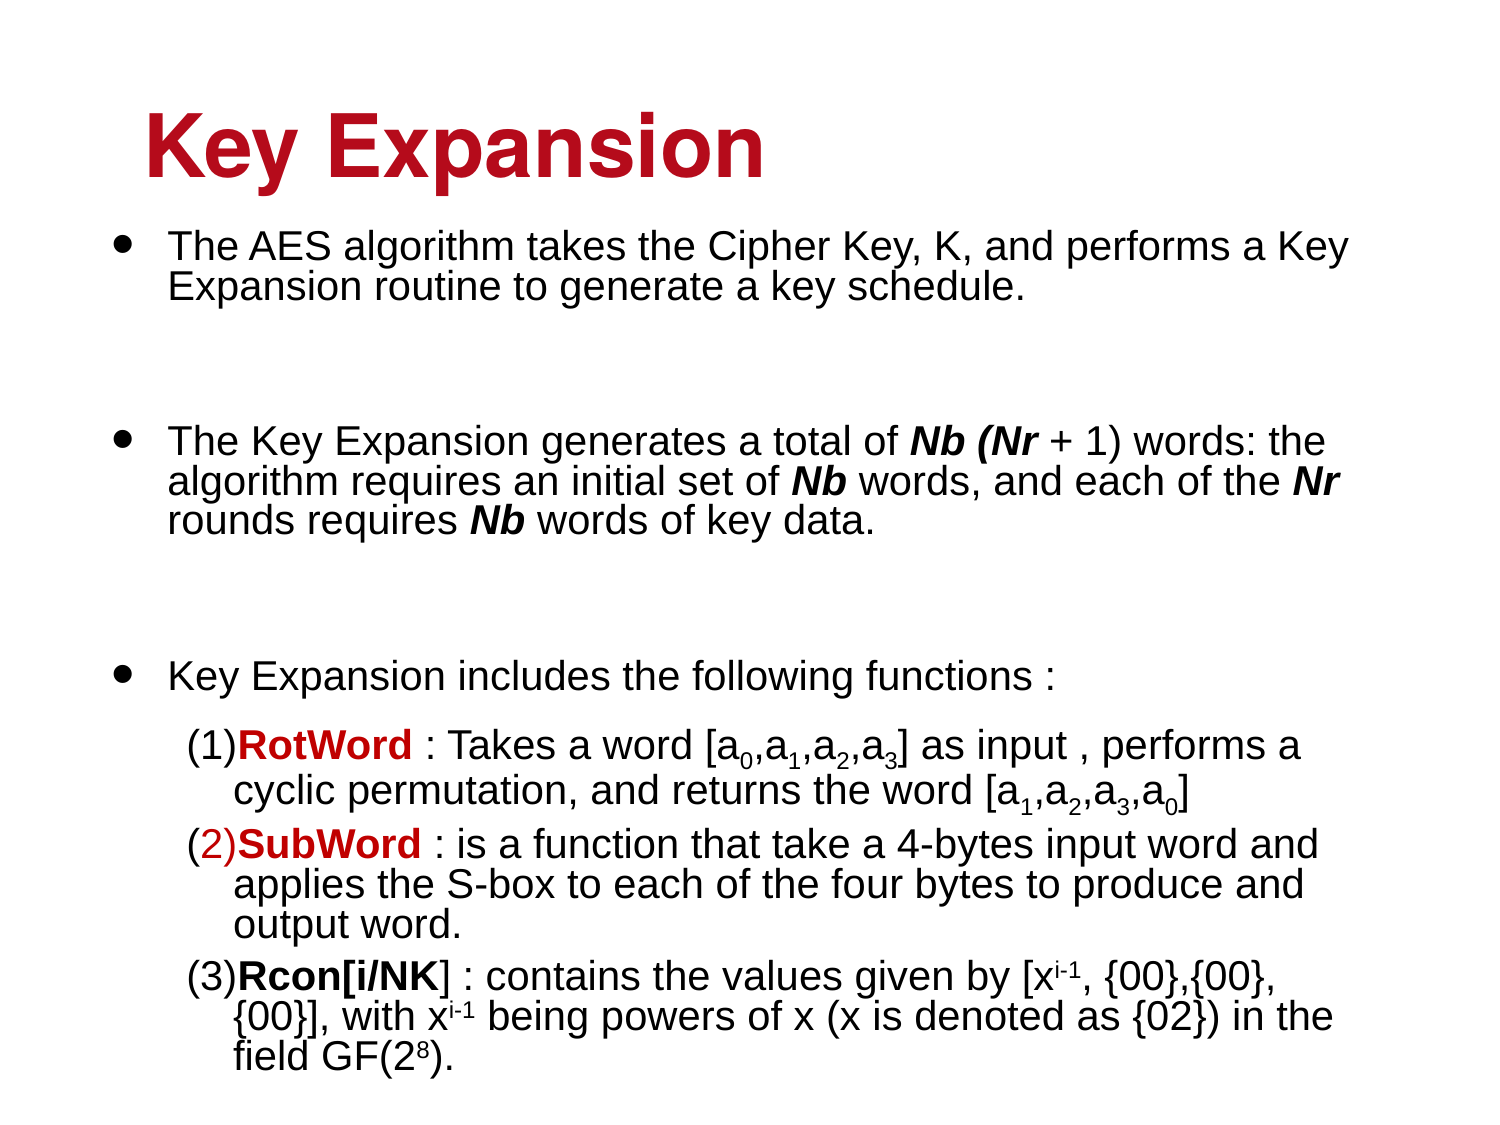

# Key Expansion
The AES algorithm takes the Cipher Key, K, and performs a Key Expansion routine to generate a key schedule.

The Key Expansion generates a total of Nb (Nr + 1) words: the algorithm requires an initial set of Nb words, and each of the Nr rounds requires Nb words of key data.

Key Expansion includes the following functions :
(1)RotWord : Takes a word [a0,a1,a2,a3] as input , performs a cyclic permutation, and returns the word [a1,a2,a3,a0]
(2)SubWord : is a function that take a 4-bytes input word and applies the S-box to each of the four bytes to produce and output word.
(3)Rcon[i/NK] : contains the values given by [xi-1, {00},{00},{00}], with xi-1 being powers of x (x is denoted as {02}) in the field GF(28).